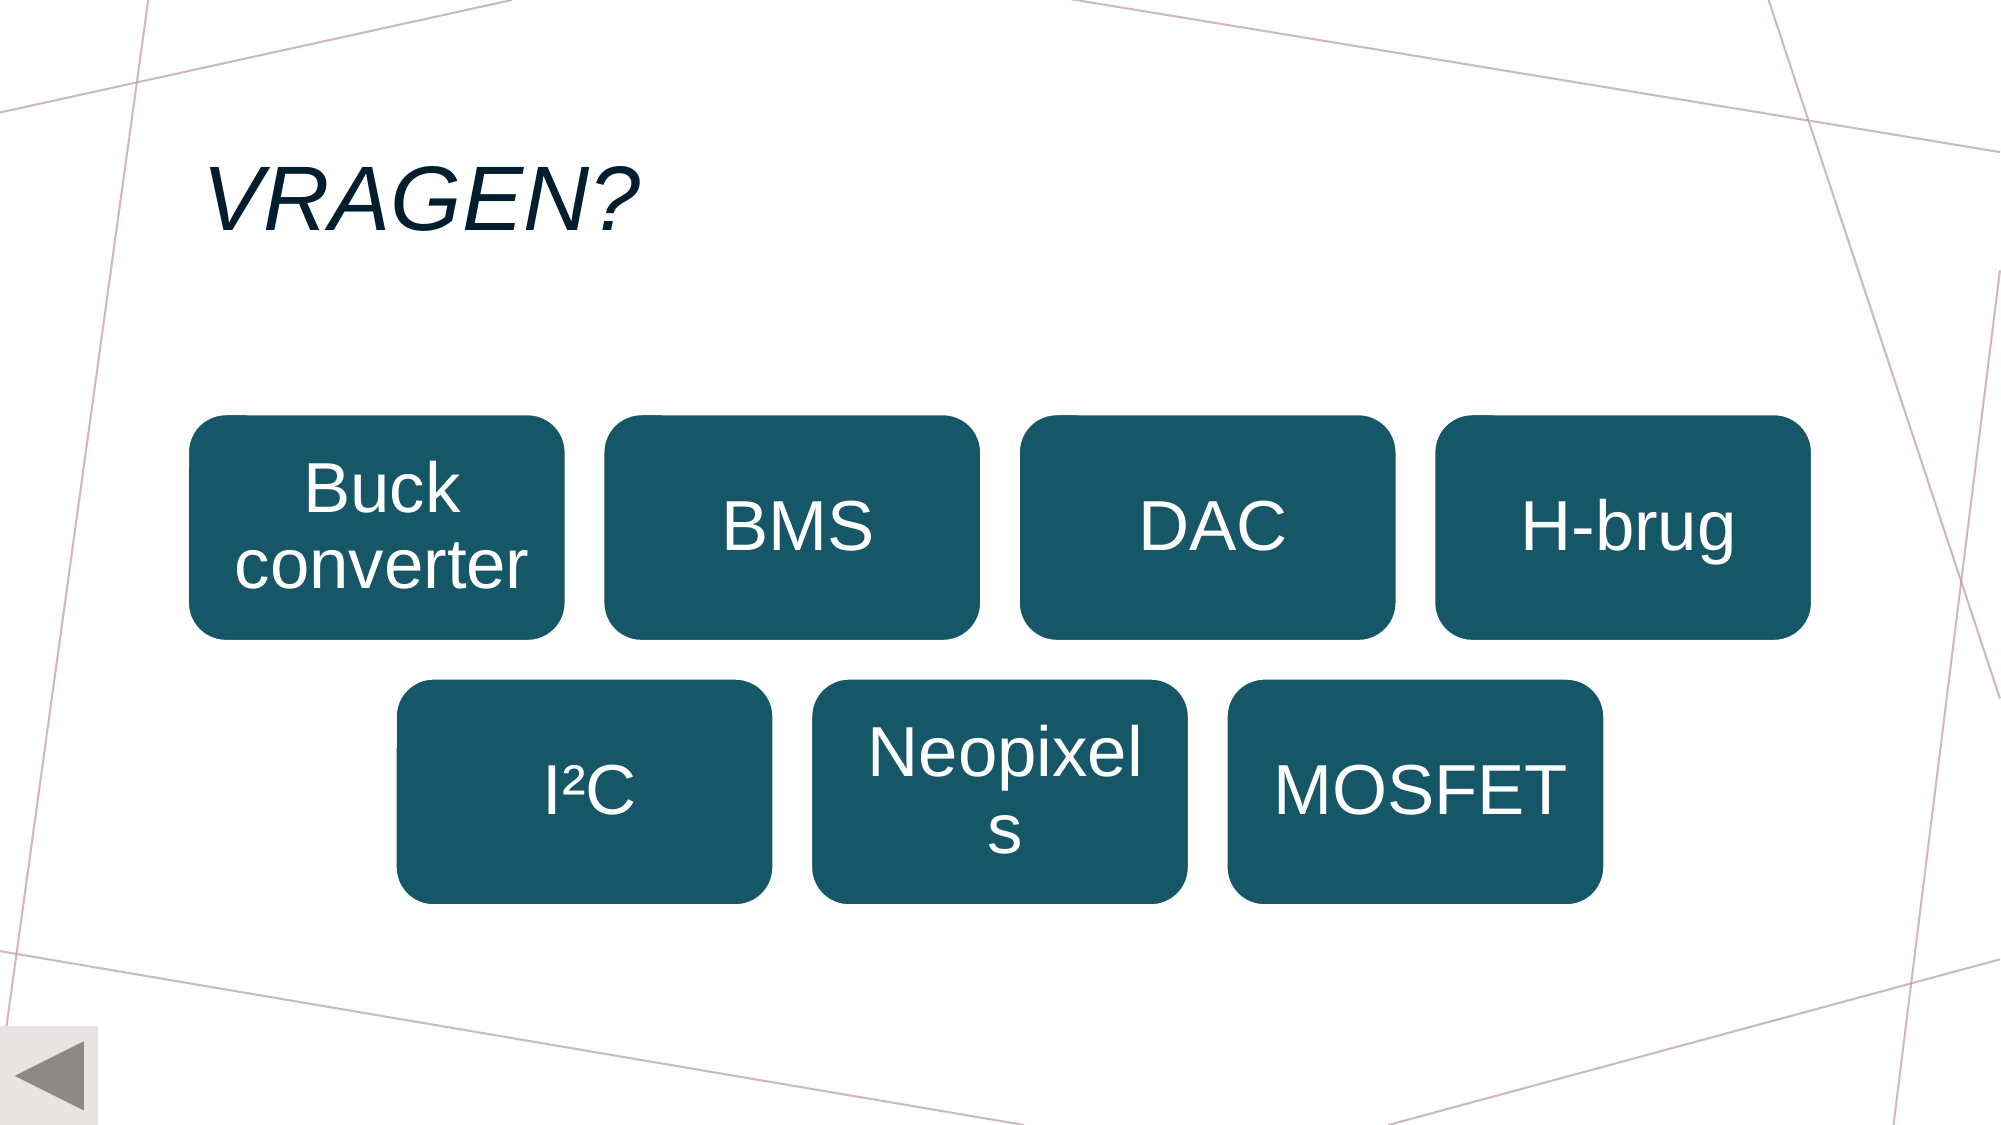

# Vragen?
Buck converter
BMS
DAC
H-brug
I²C
Neopixels
MOSFET